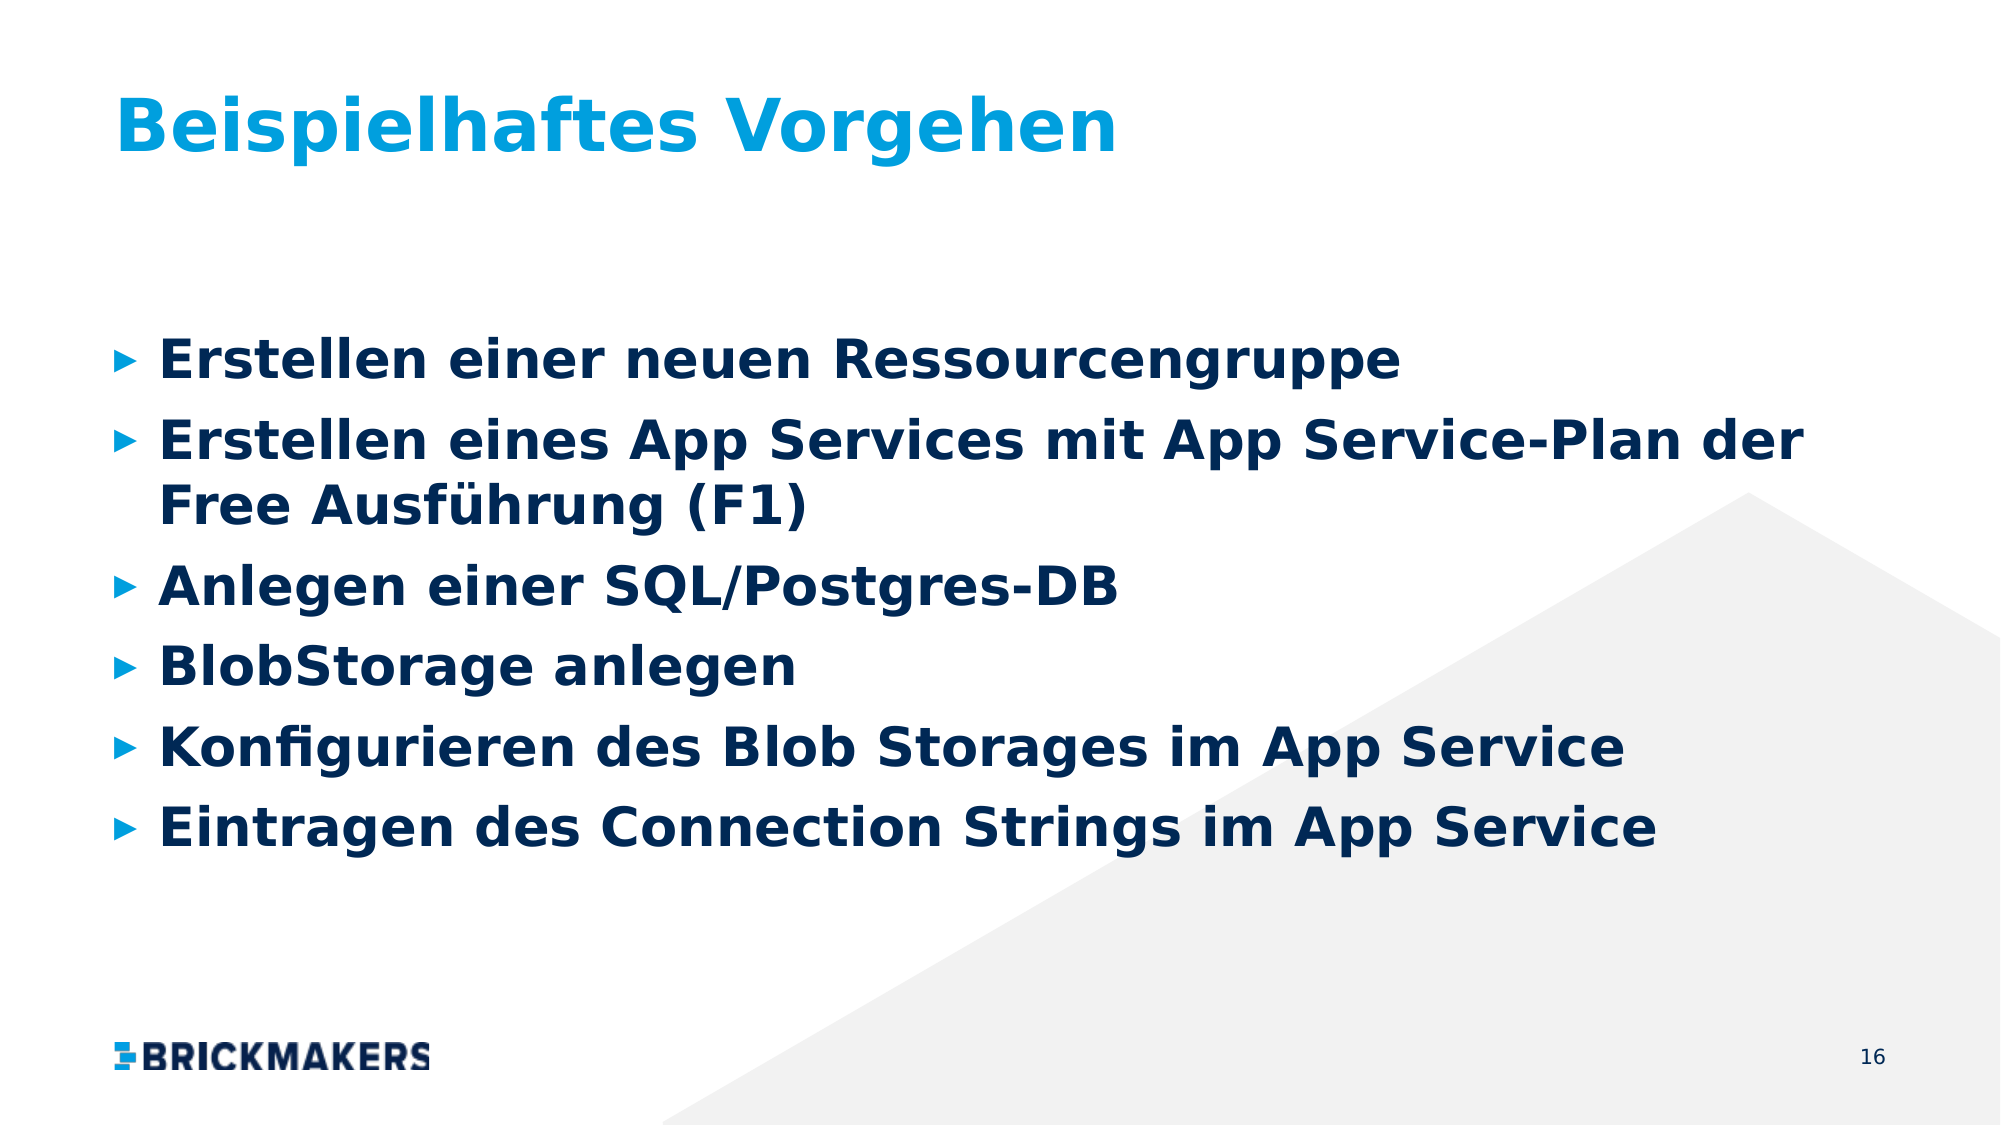

# Beispielhaftes Vorgehen
Erstellen einer neuen Ressourcengruppe
Erstellen eines App Services mit App Service-Plan der Free Ausführung (F1)
Anlegen einer SQL/Postgres-DB
BlobStorage anlegen
Konfigurieren des Blob Storages im App Service
Eintragen des Connection Strings im App Service
16